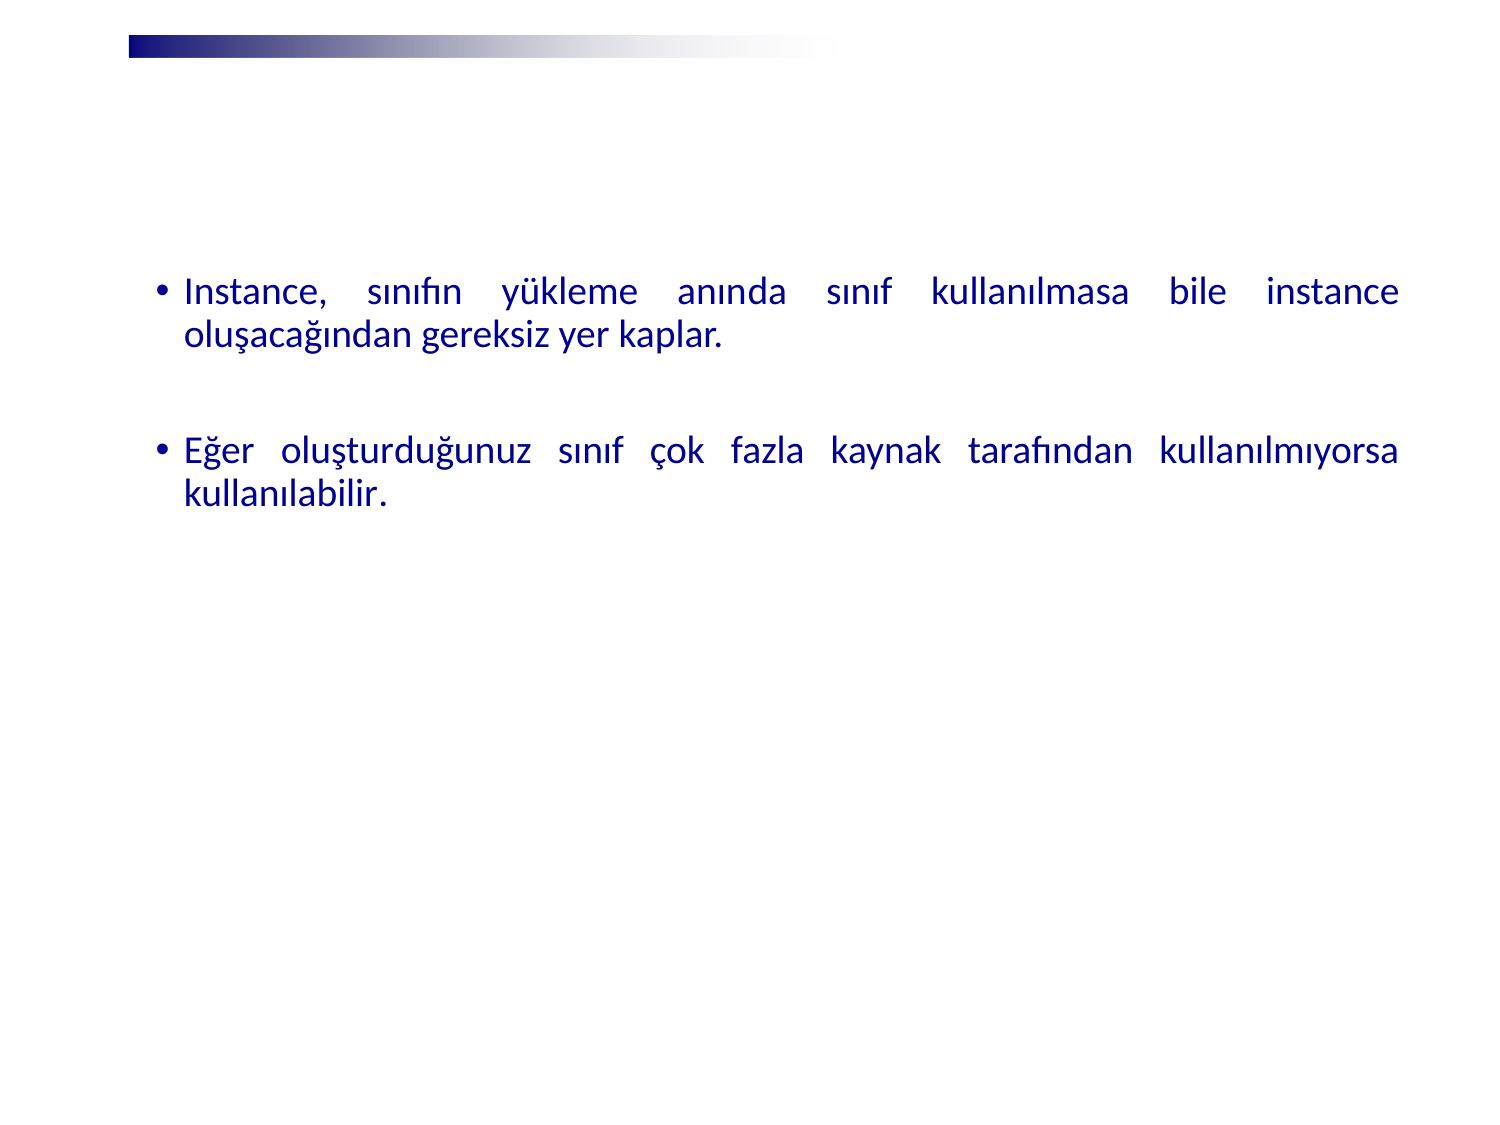

#

Instance, sınıfın yükleme anında sınıf kullanılmasa bile instance oluşacağından gereksiz yer kaplar.

Eğer oluşturduğunuz sınıf çok fazla kaynak tarafından kullanılmıyorsa kullanılabilir.